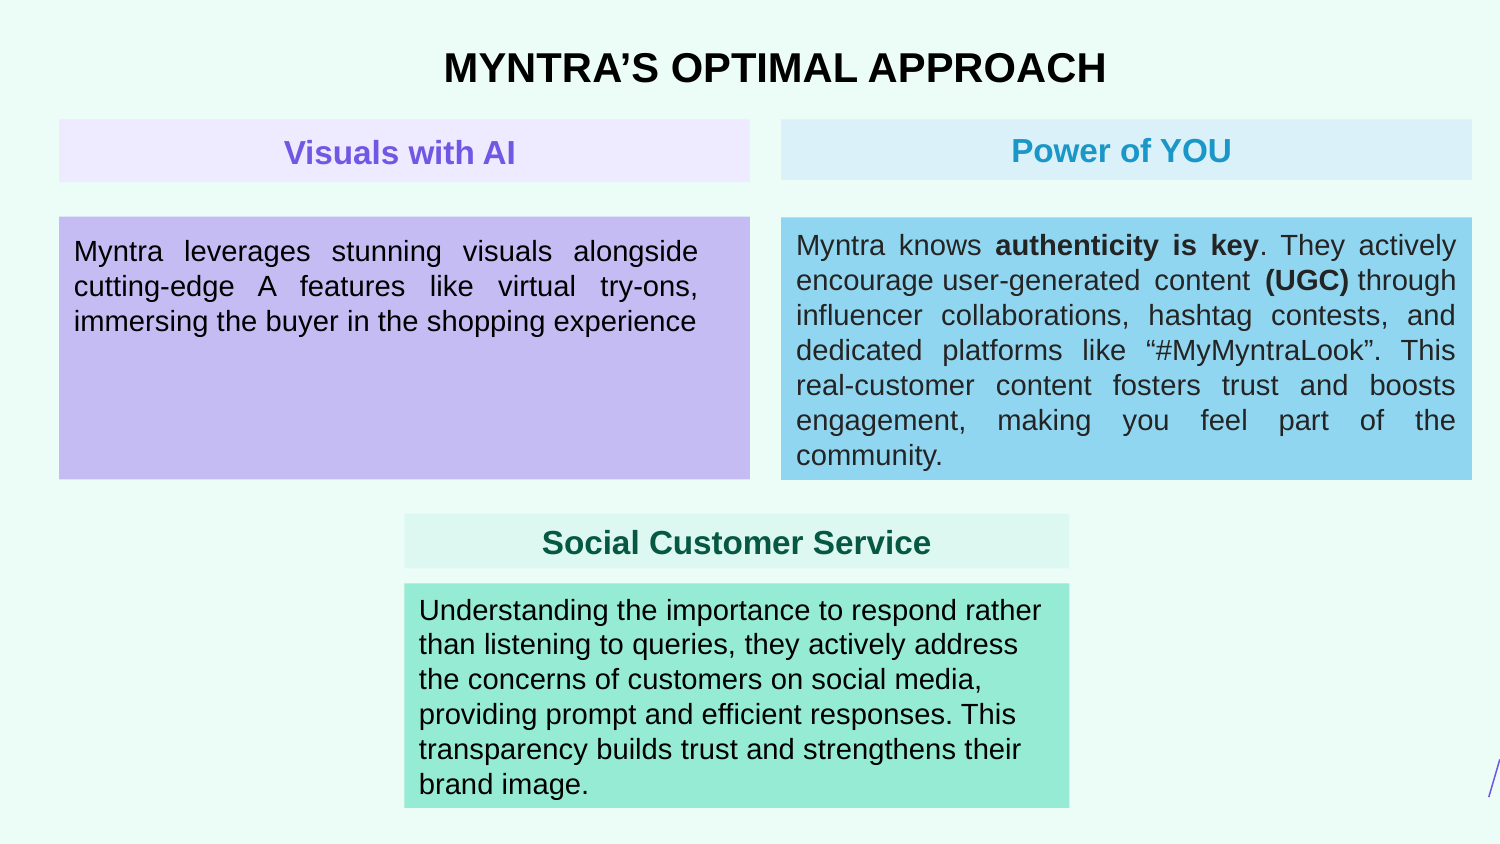

MYNTRA’S OPTIMAL APPROACH
Visuals with AI

Power of YOU
Myntra knows authenticity is key. They actively encourage user-generated content (UGC) through influencer collaborations, hashtag contests, and dedicated platforms like “#MyMyntraLook”. This real-customer content fosters trust and boosts engagement, making you feel part of the community.
Myntra leverages stunning visuals alongside cutting-edge A features like virtual try-ons, immersing the buyer in the shopping experience
Social Customer Service
Understanding the importance to respond rather than listening to queries, they actively address the concerns of customers on social media, providing prompt and efficient responses. This transparency builds trust and strengthens their brand image.